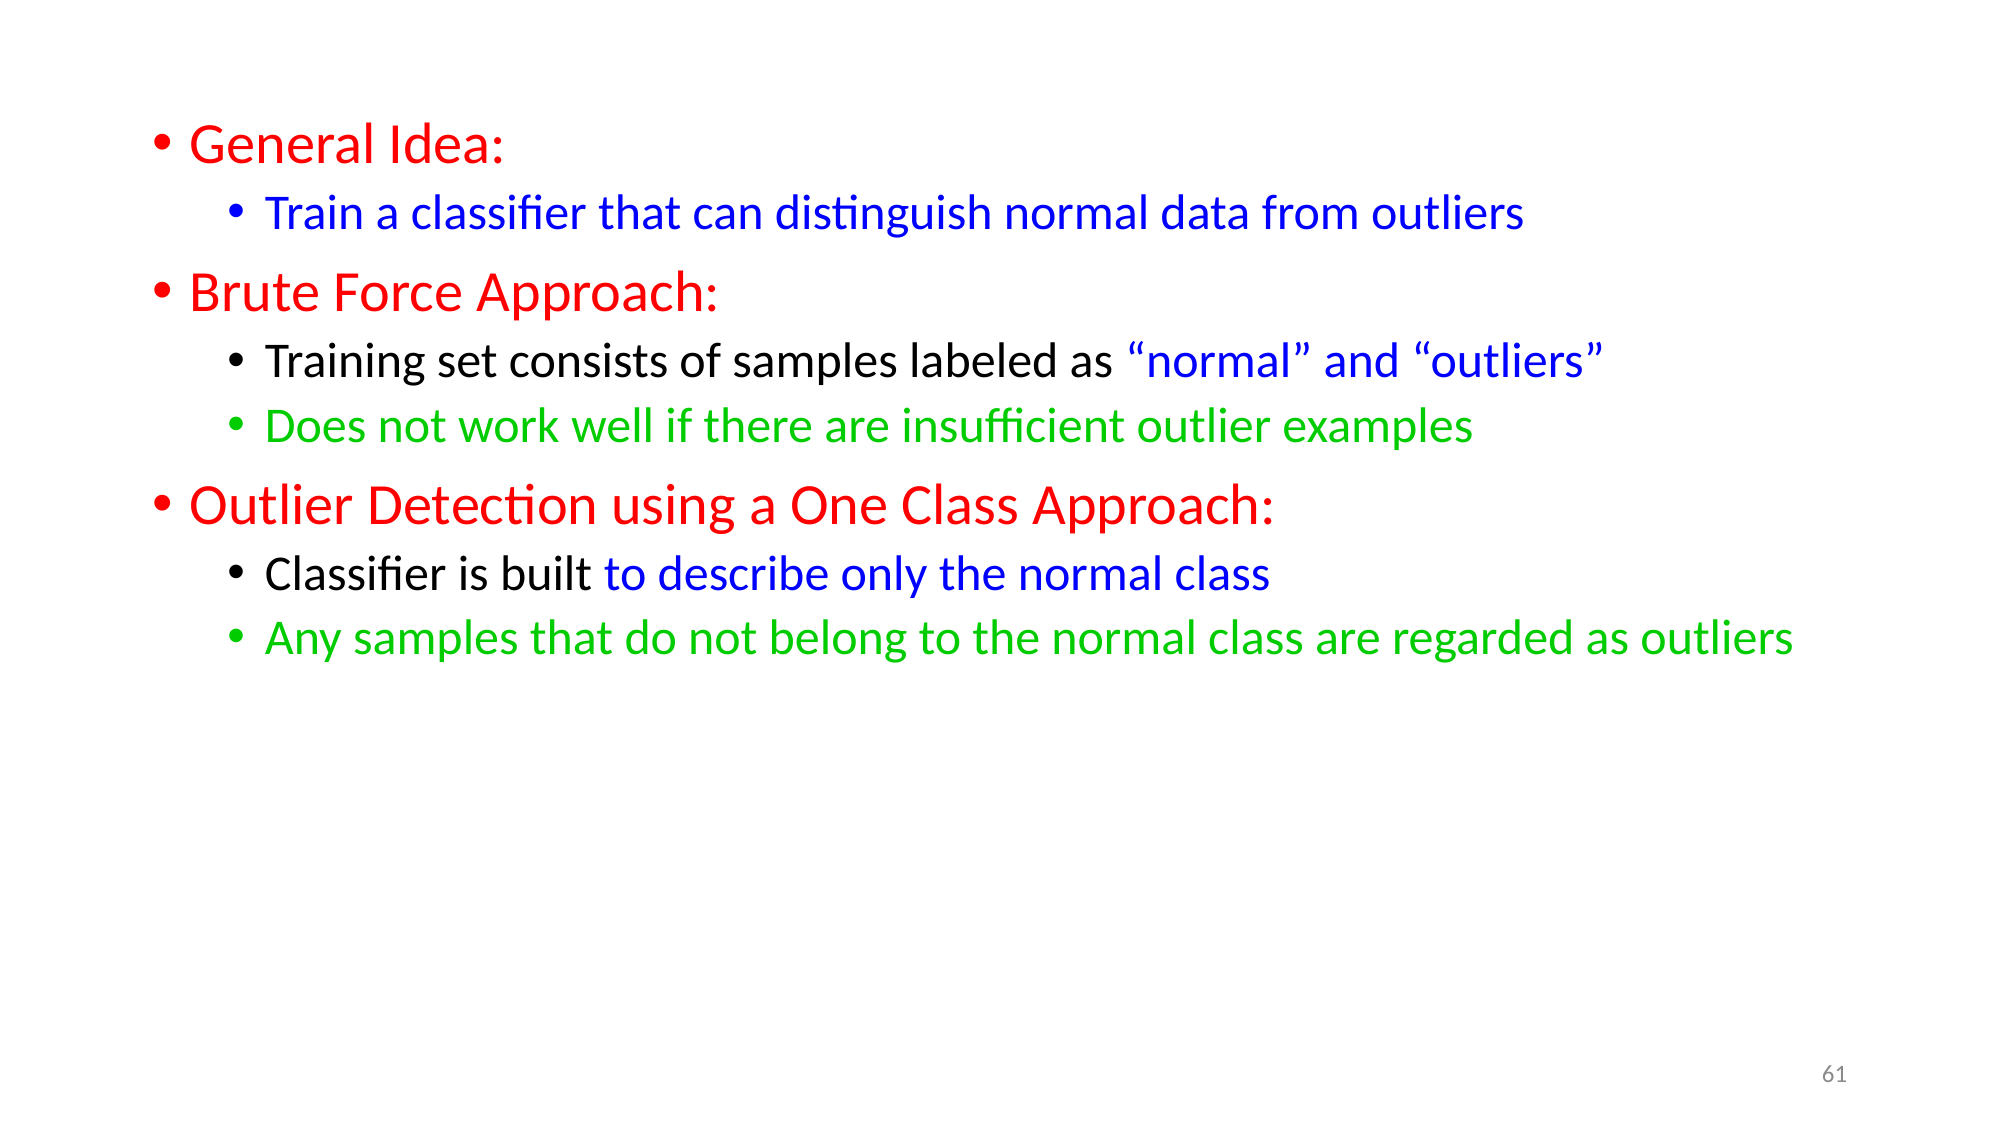

General Idea:
Train a classifier that can distinguish normal data from outliers
Brute Force Approach:
Training set consists of samples labeled as “normal” and “outliers”
Does not work well if there are insufficient outlier examples
Outlier Detection using a One Class Approach:
Classifier is built to describe only the normal class
Any samples that do not belong to the normal class are regarded as outliers
61